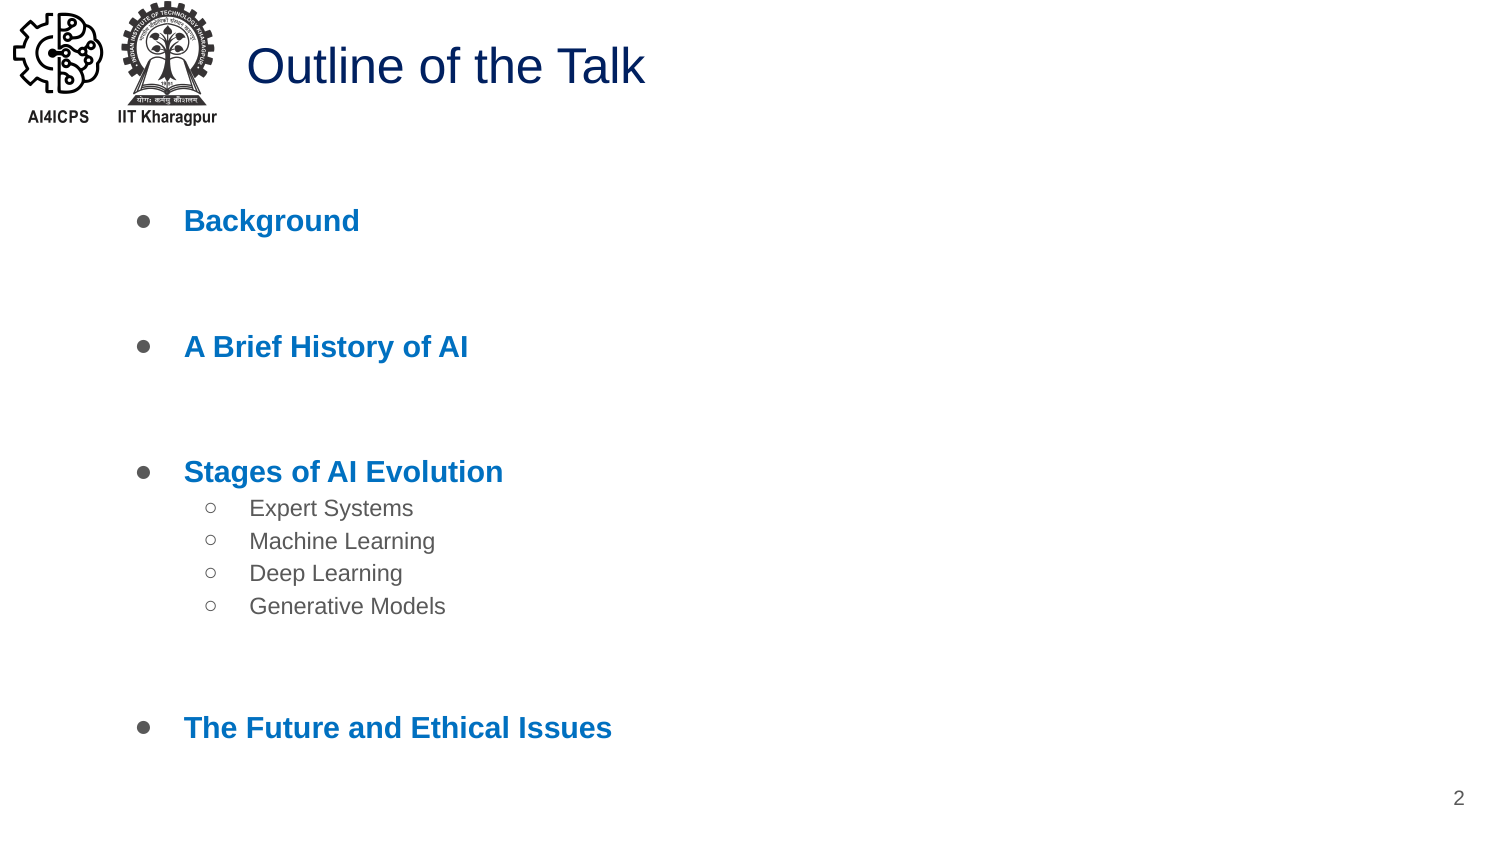

# Outline of the Talk
Background

A Brief History of AI

Stages of AI Evolution
Expert Systems
Machine Learning
Deep Learning
Generative Models

The Future and Ethical Issues
2